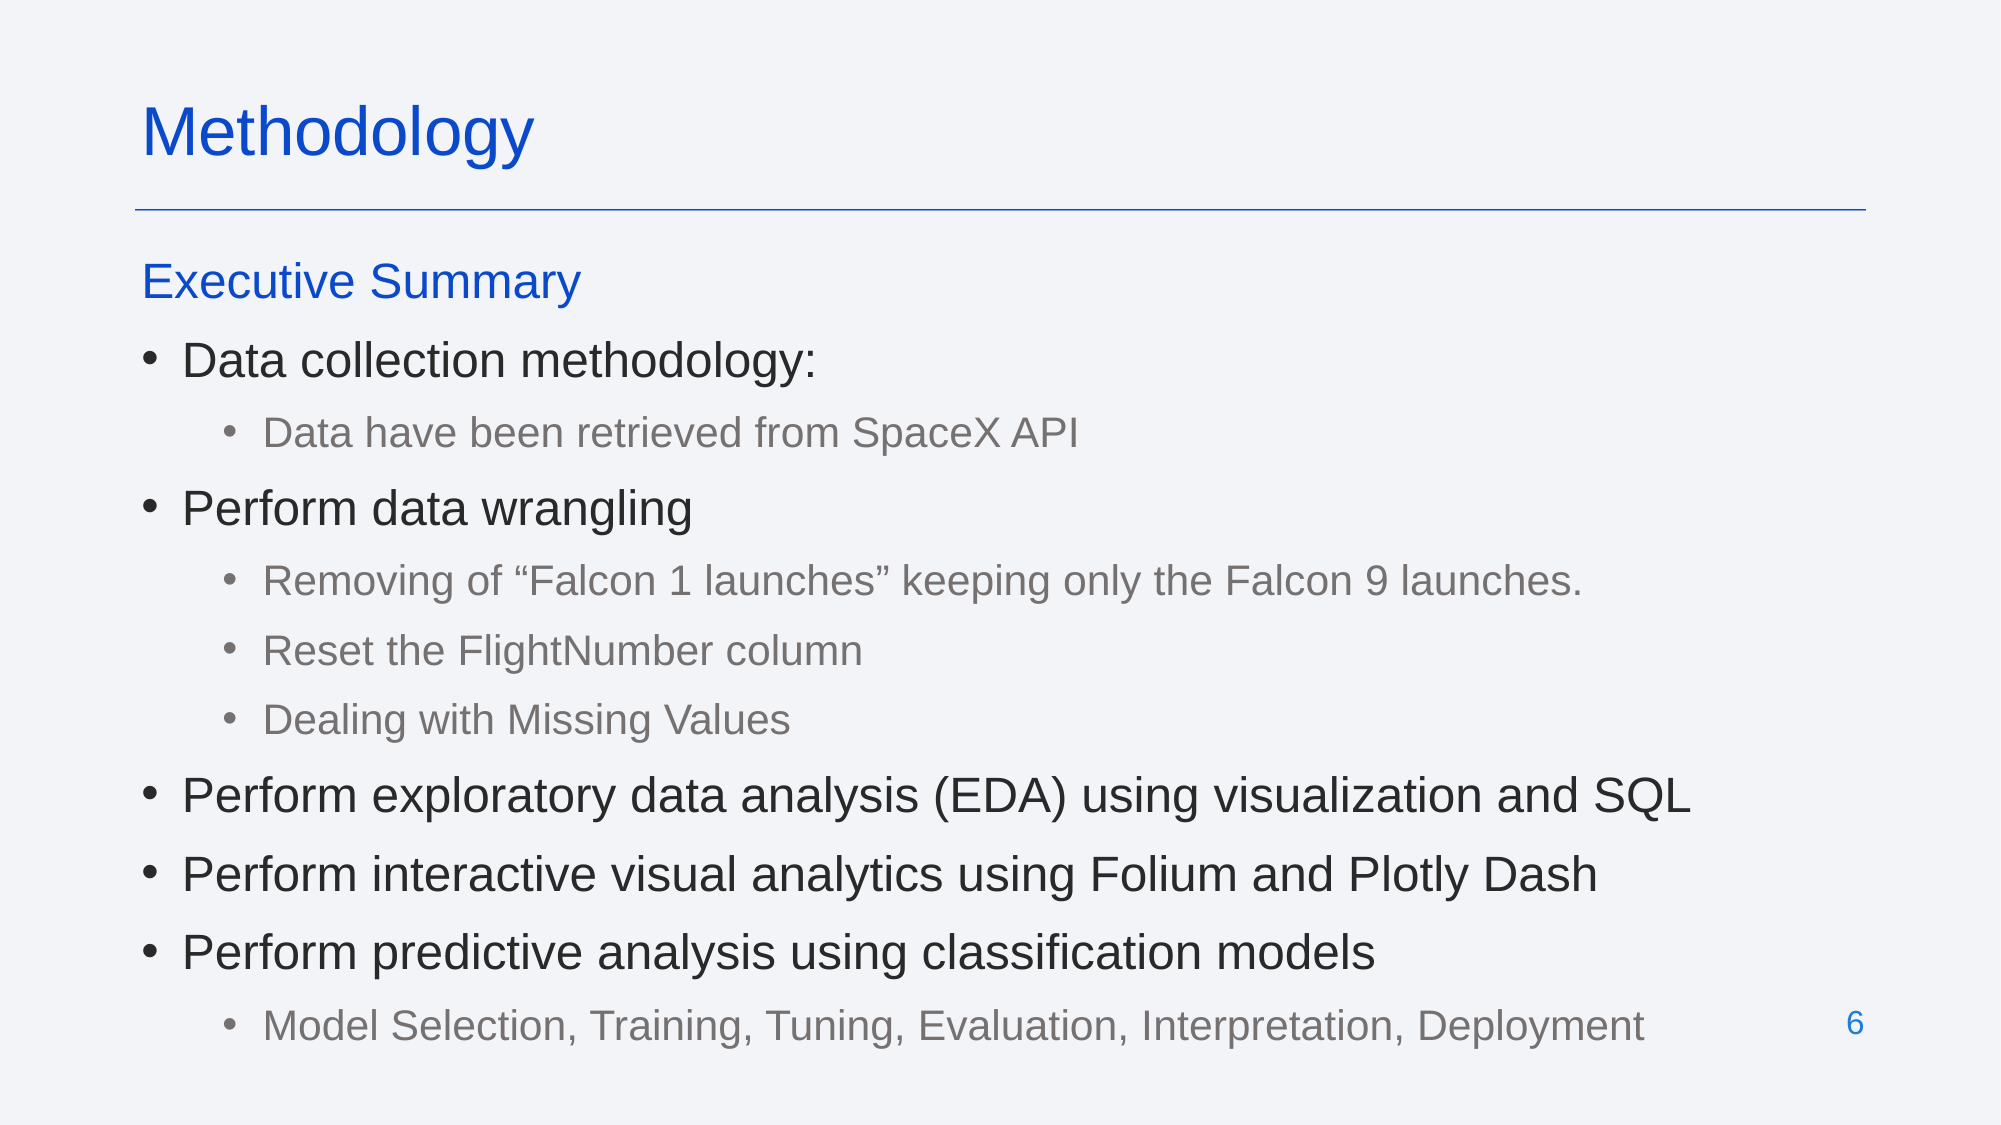

Methodology
Executive Summary
Data collection methodology:
Data have been retrieved from SpaceX API
Perform data wrangling
Removing of “Falcon 1 launches” keeping only the Falcon 9 launches.
Reset the FlightNumber column
Dealing with Missing Values
Perform exploratory data analysis (EDA) using visualization and SQL
Perform interactive visual analytics using Folium and Plotly Dash
Perform predictive analysis using classification models
Model Selection, Training, Tuning, Evaluation, Interpretation, Deployment

6